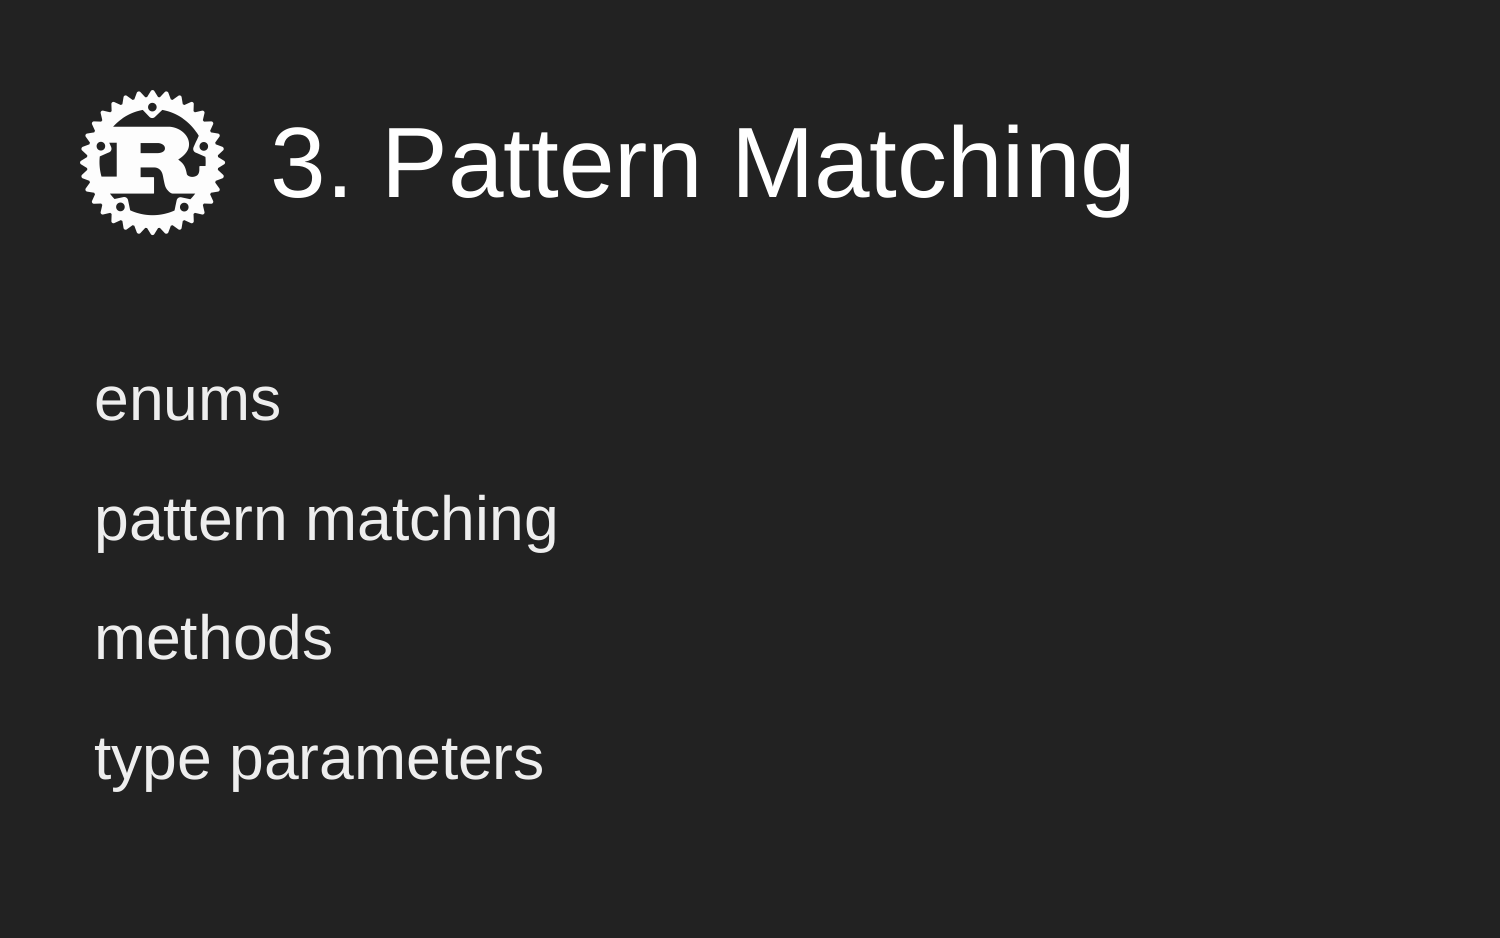

# 3. Pattern Matching
enums
pattern matching
methods
type parameters